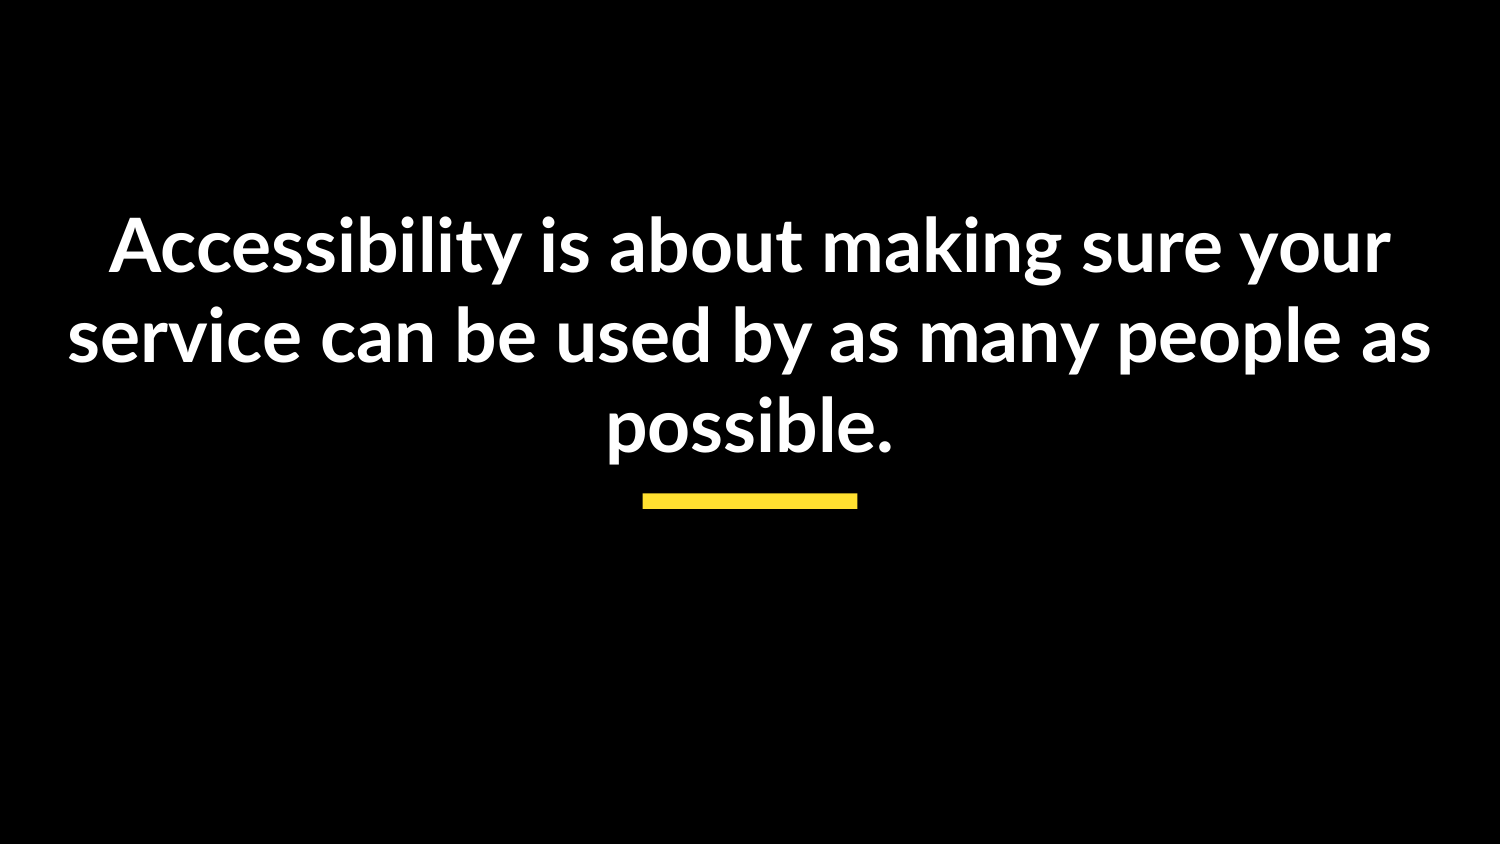

# Accessibility is about making sure your service can be used by as many people as possible.